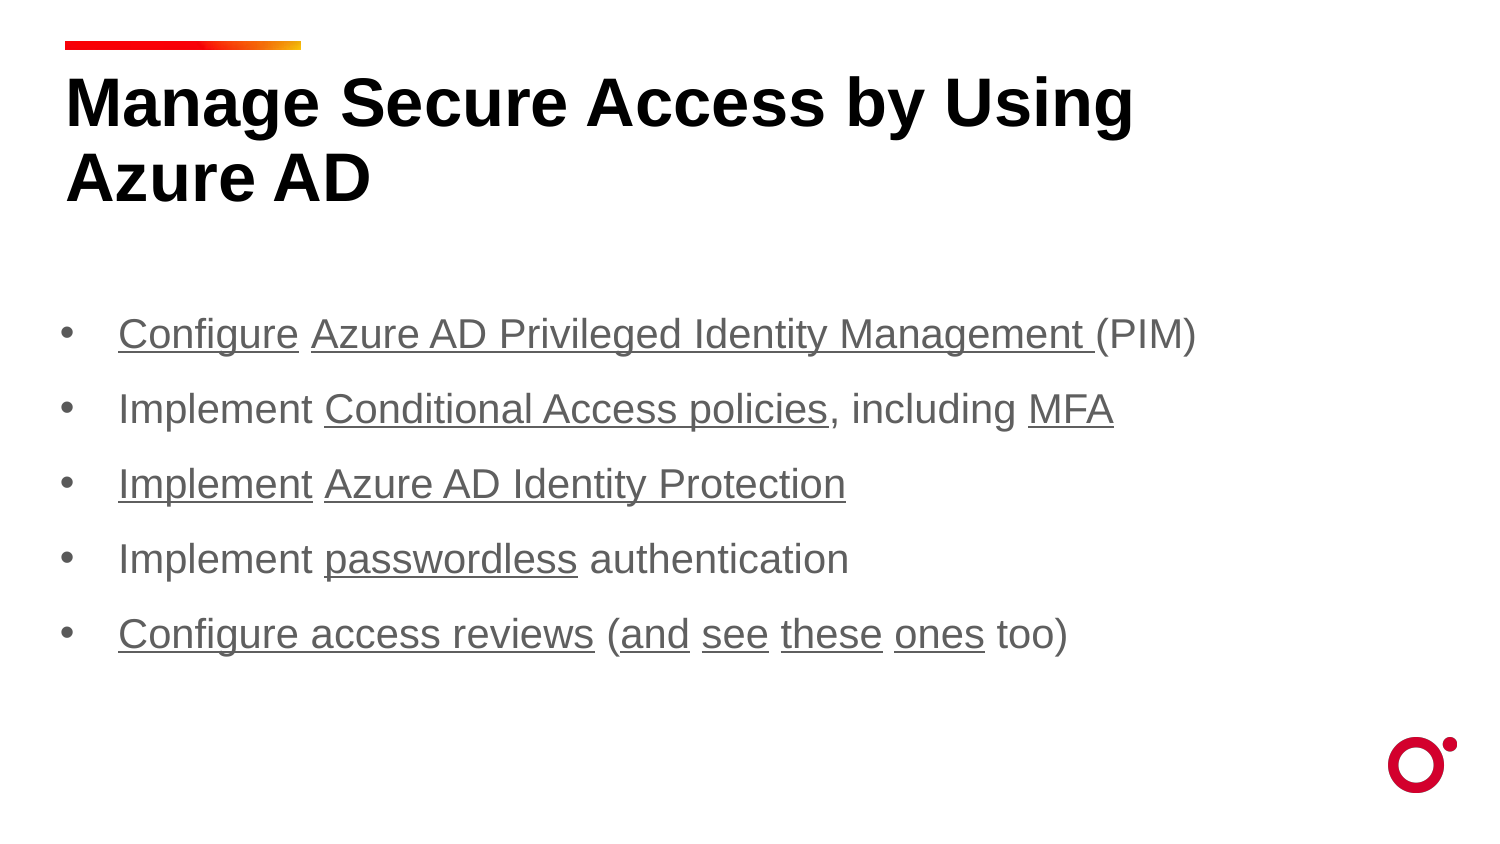

Manage Secure Access by Using Azure AD
Configure Azure AD Privileged Identity Management (PIM)
Implement Conditional Access policies, including MFA
Implement Azure AD Identity Protection
Implement passwordless authentication
Configure access reviews (and see these ones too)